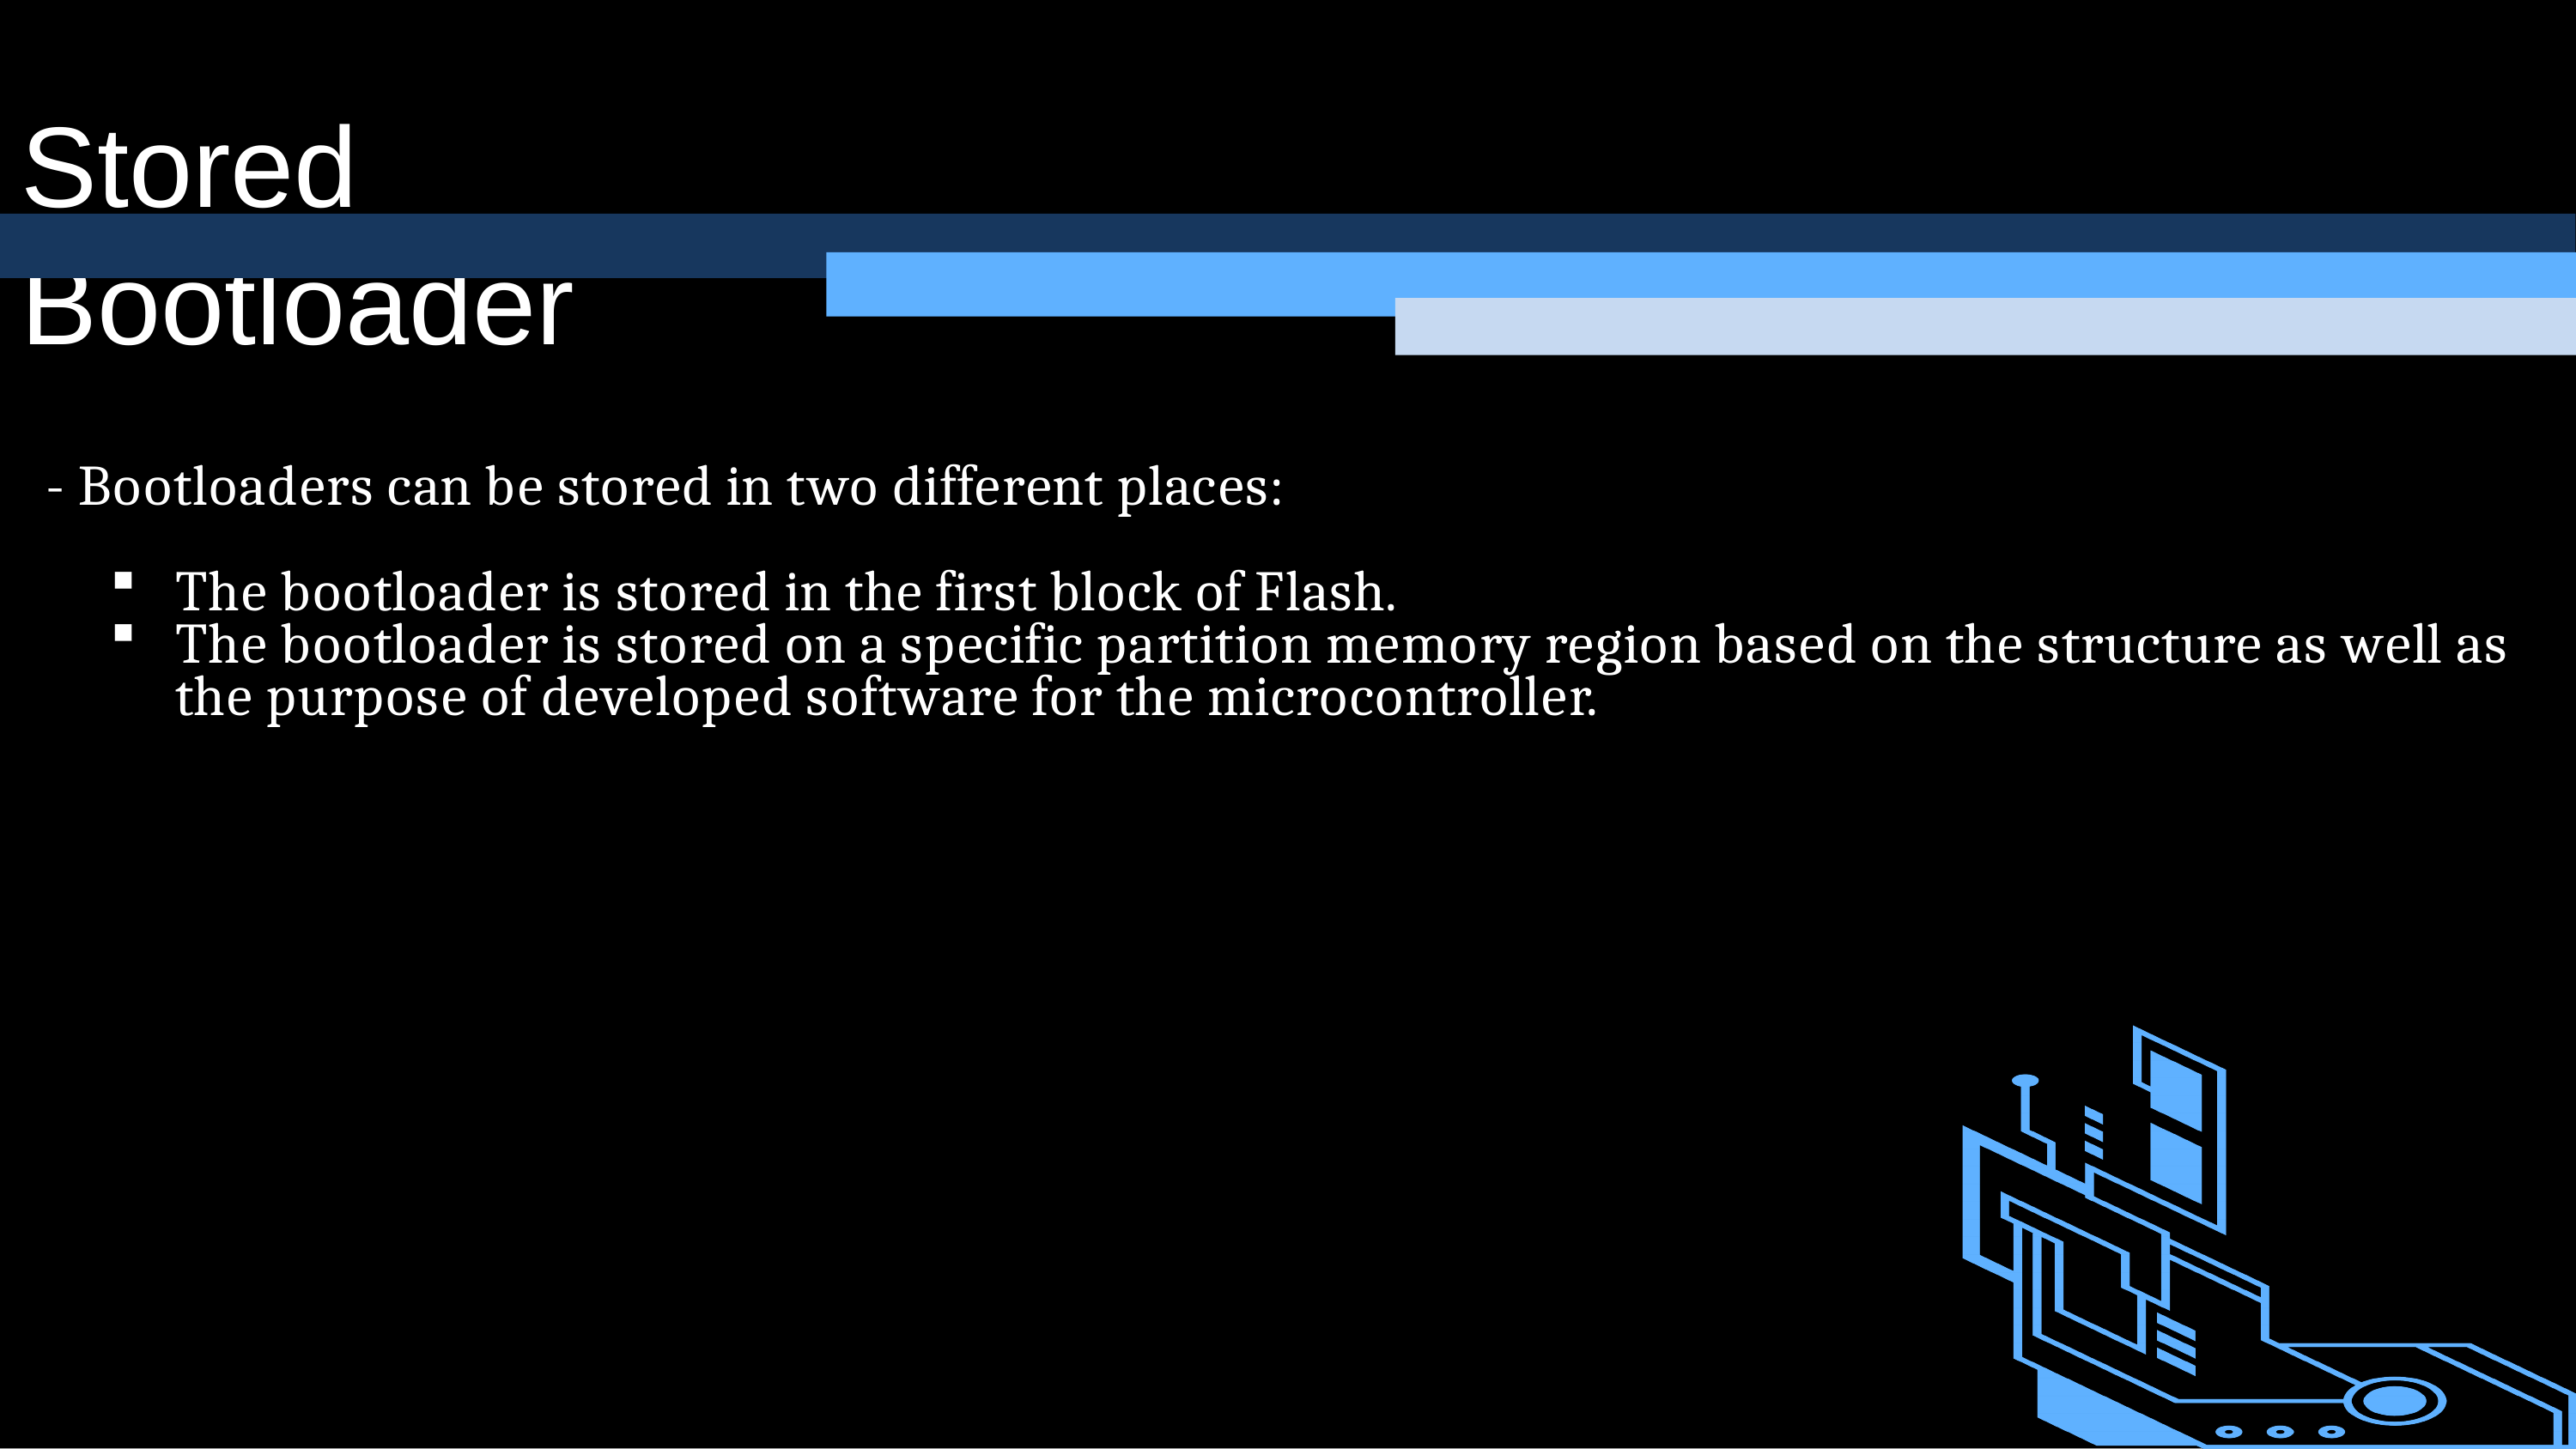

Stored Bootloader

- Bootloaders can be stored in two different places:

The bootloader is stored in the first block of Flash.
The bootloader is stored on a specific partition memory region based on the structure as well as the purpose of developed software for the microcontroller.